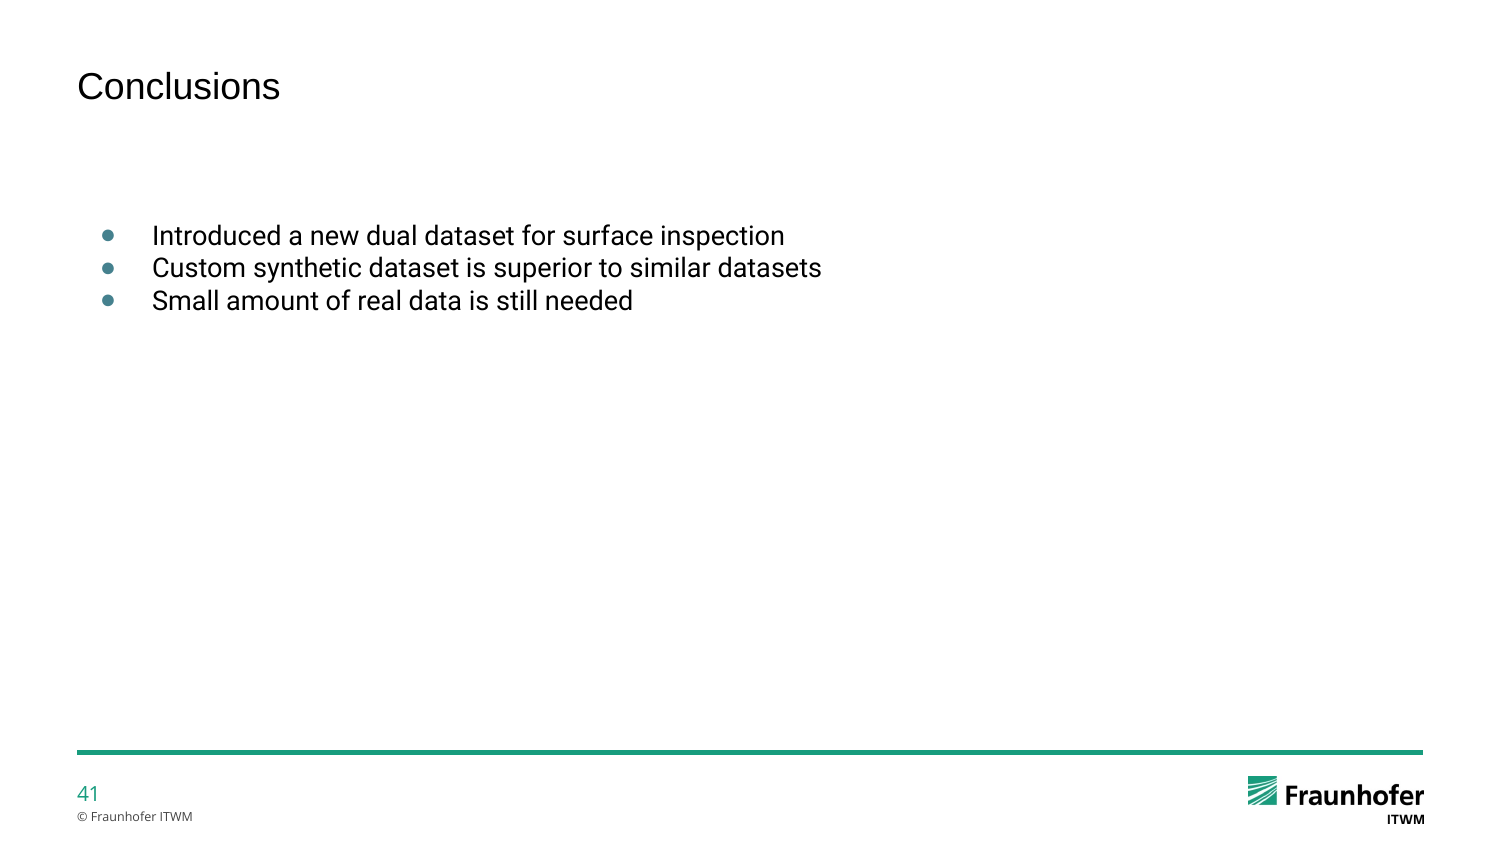

# Conclusions
Introduced a new dual dataset for surface inspection
Custom synthetic dataset is superior to similar datasets
Small amount of real data is still needed